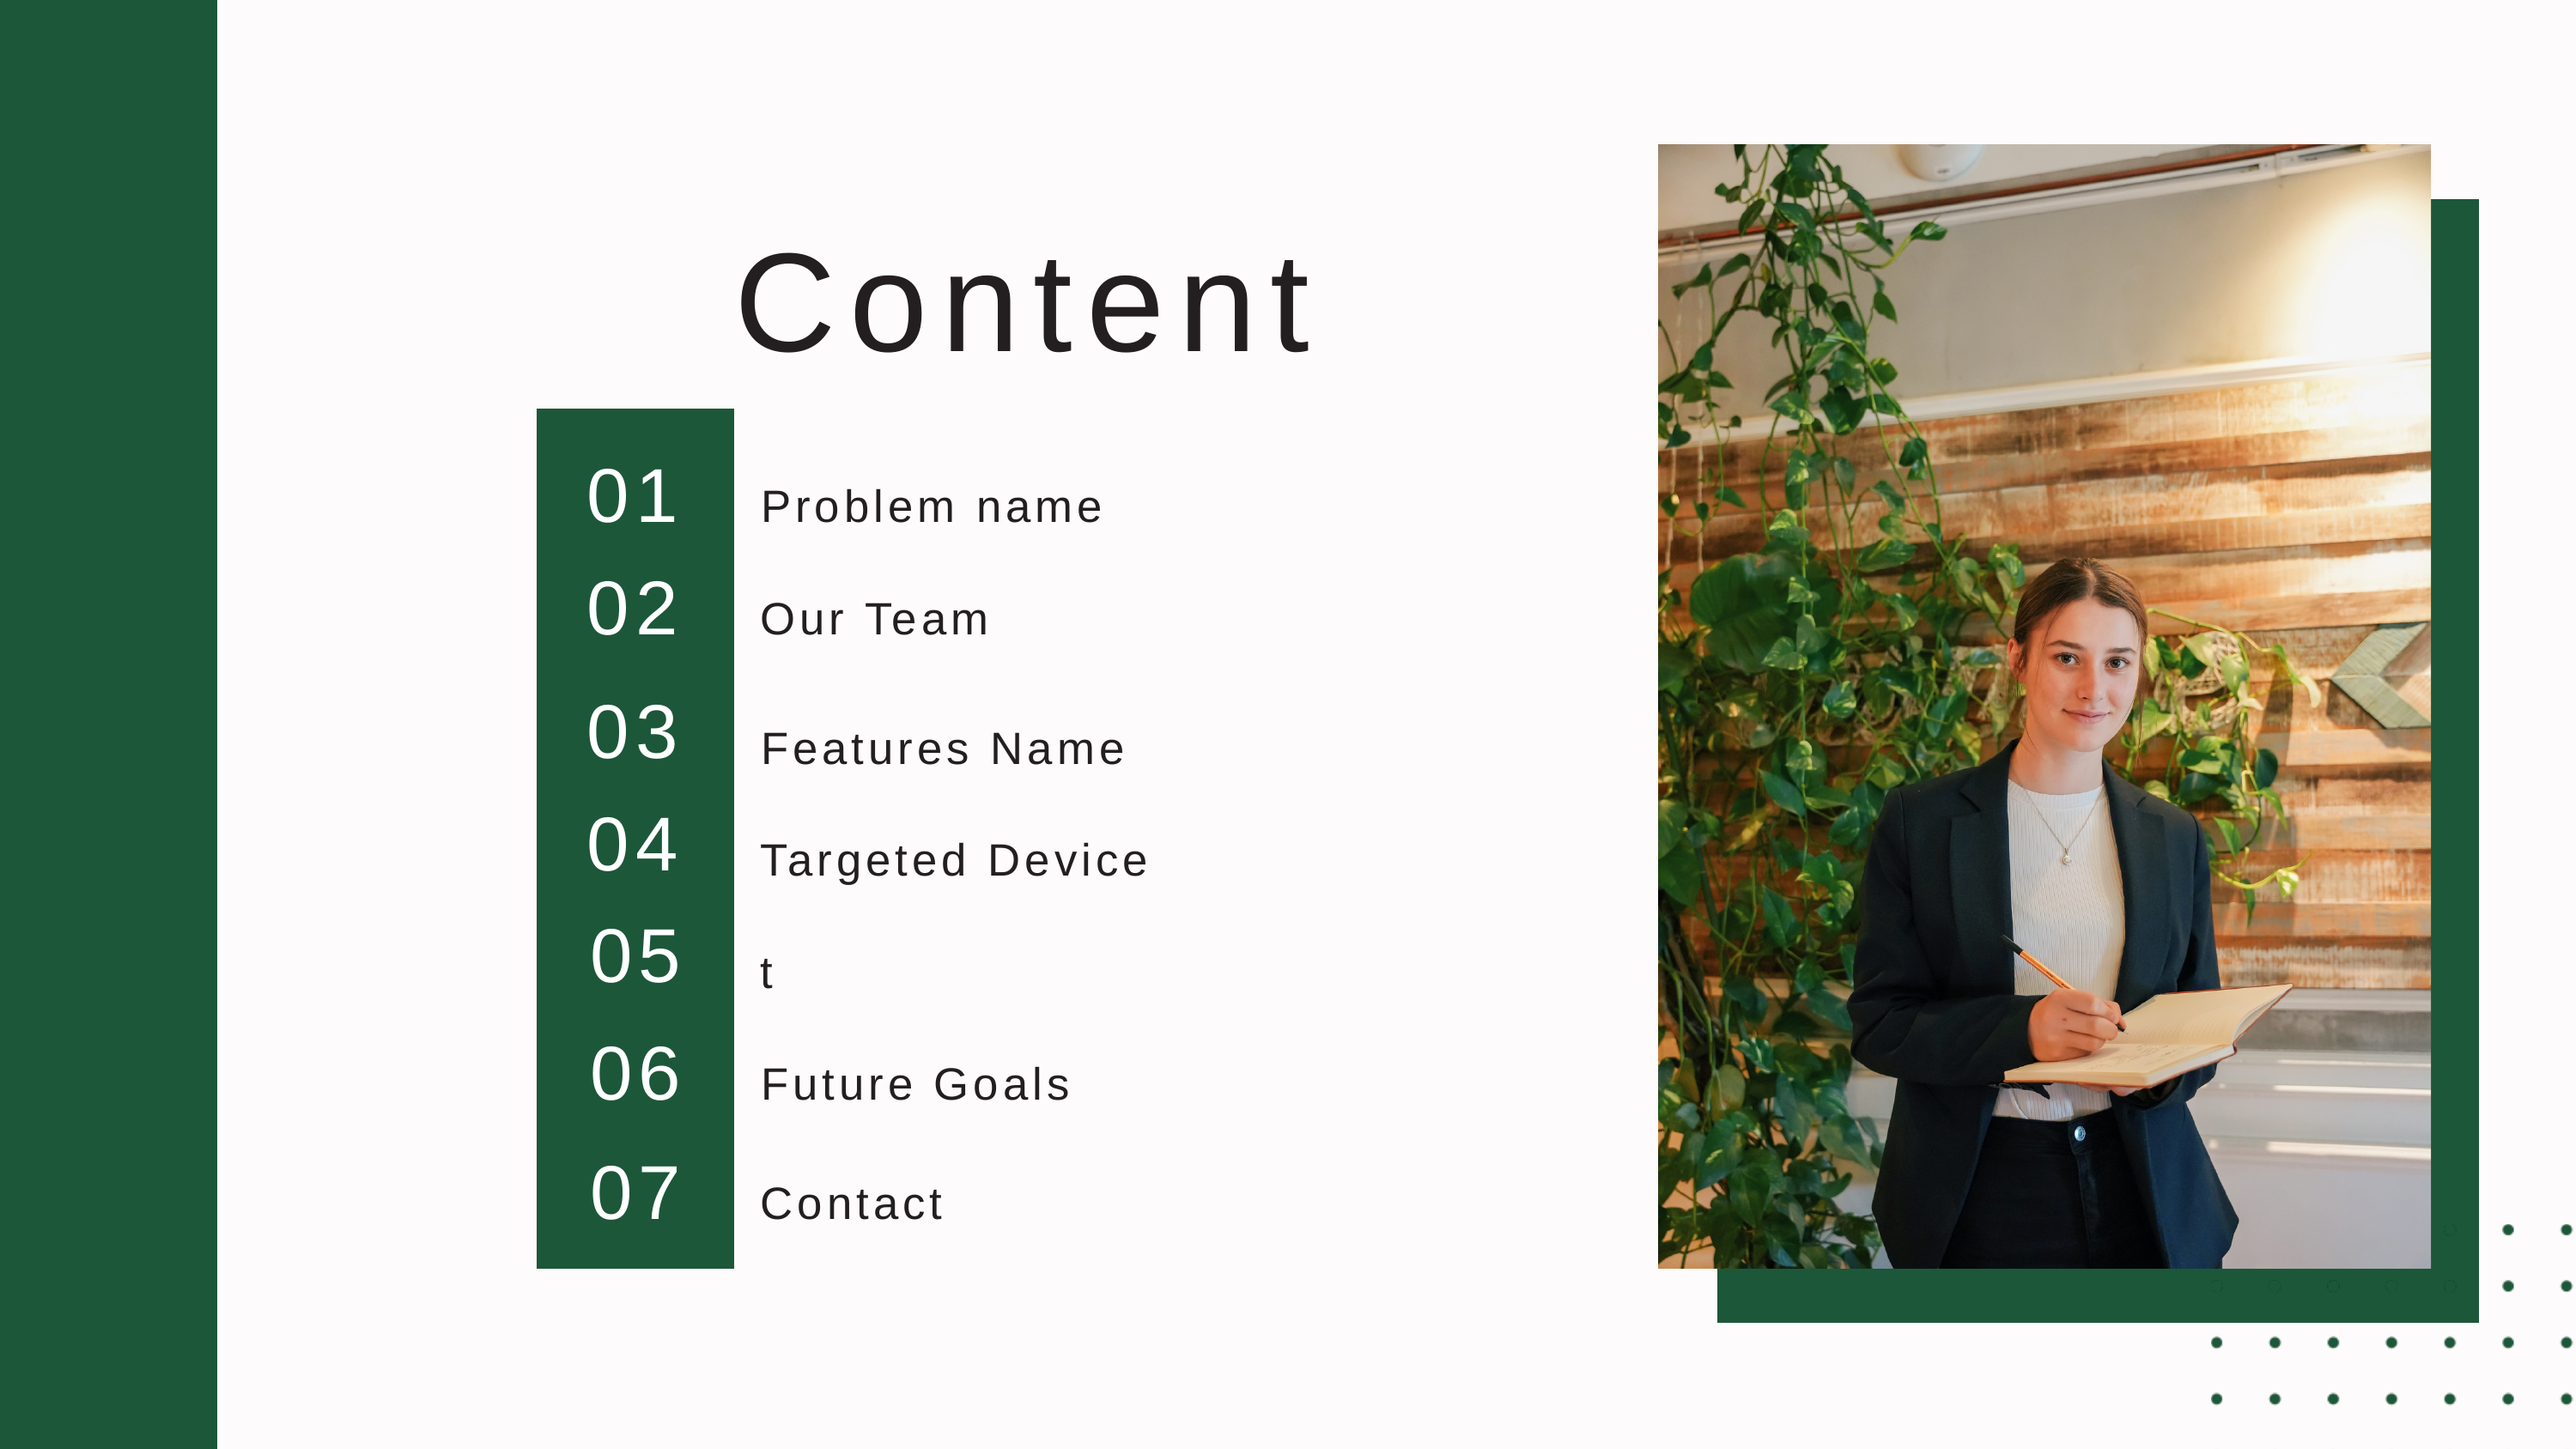

Content

01
Problem name
02
Our Team
03
Features Name
04
Targeted Device
05
t
06
Future Goals
07
Contact